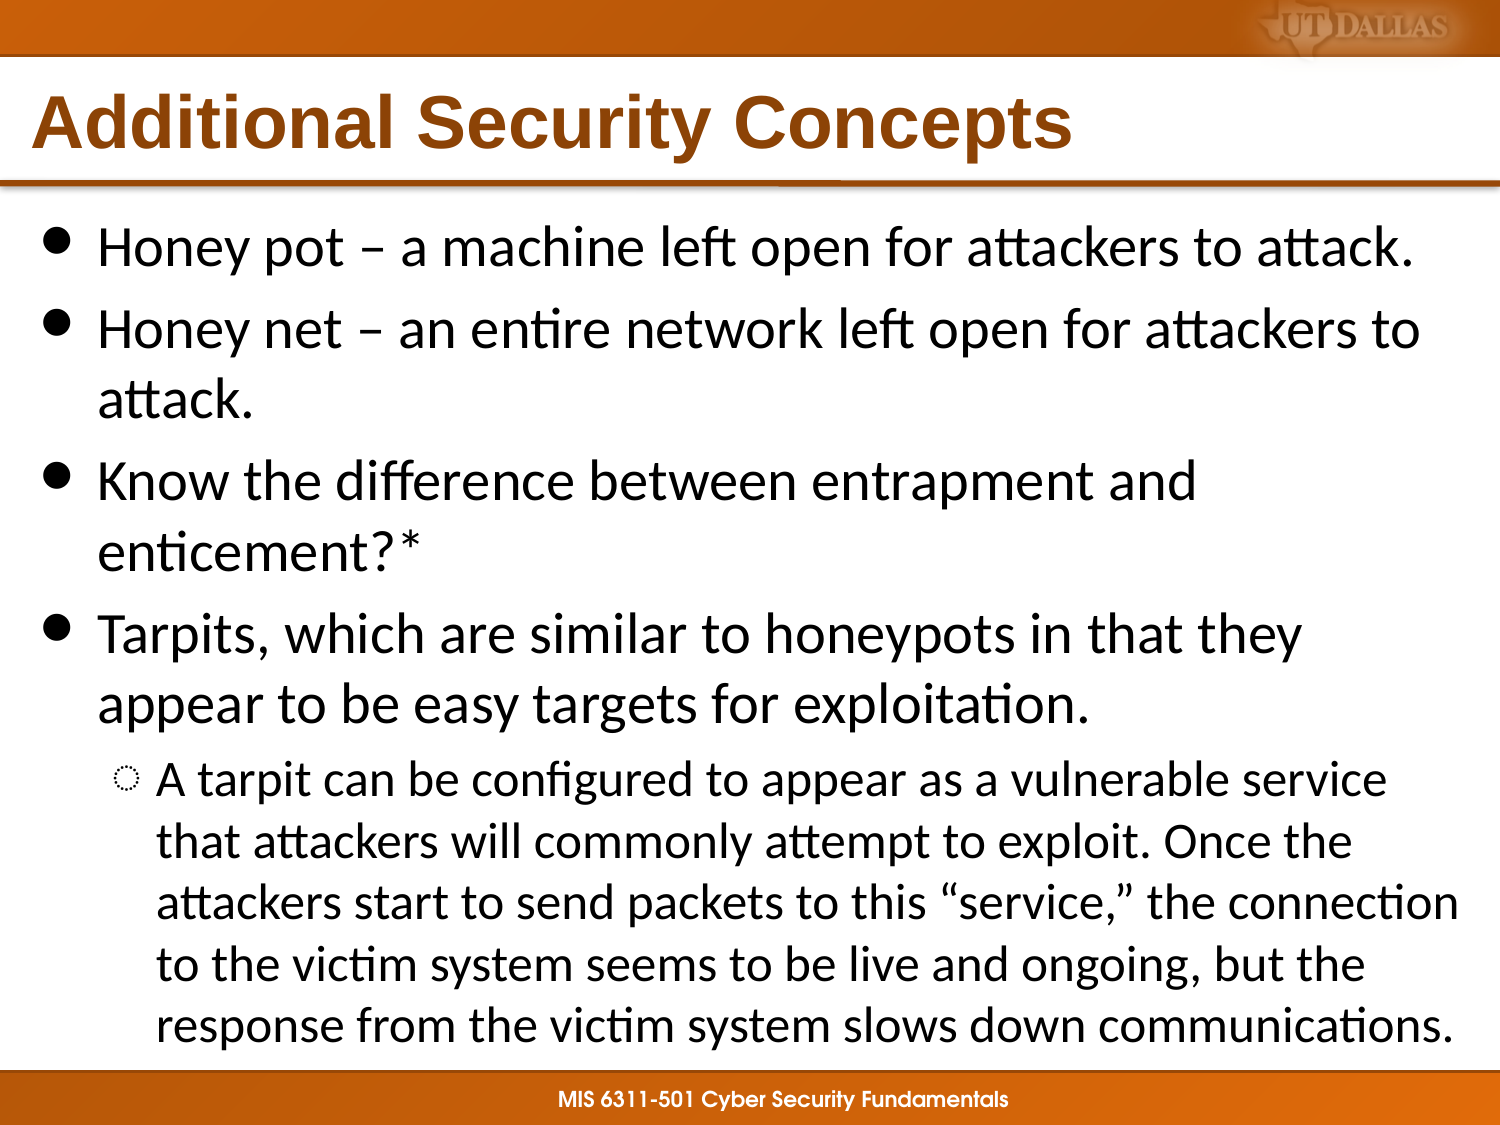

# Additional Security Concepts
Honey pot – a machine left open for attackers to attack.
Honey net – an entire network left open for attackers to attack.
Know the difference between entrapment and enticement?*
Tarpits, which are similar to honeypots in that they appear to be easy targets for exploitation.
A tarpit can be configured to appear as a vulnerable service that attackers will commonly attempt to exploit. Once the attackers start to send packets to this “service,” the connection to the victim system seems to be live and ongoing, but the response from the victim system slows down communications.